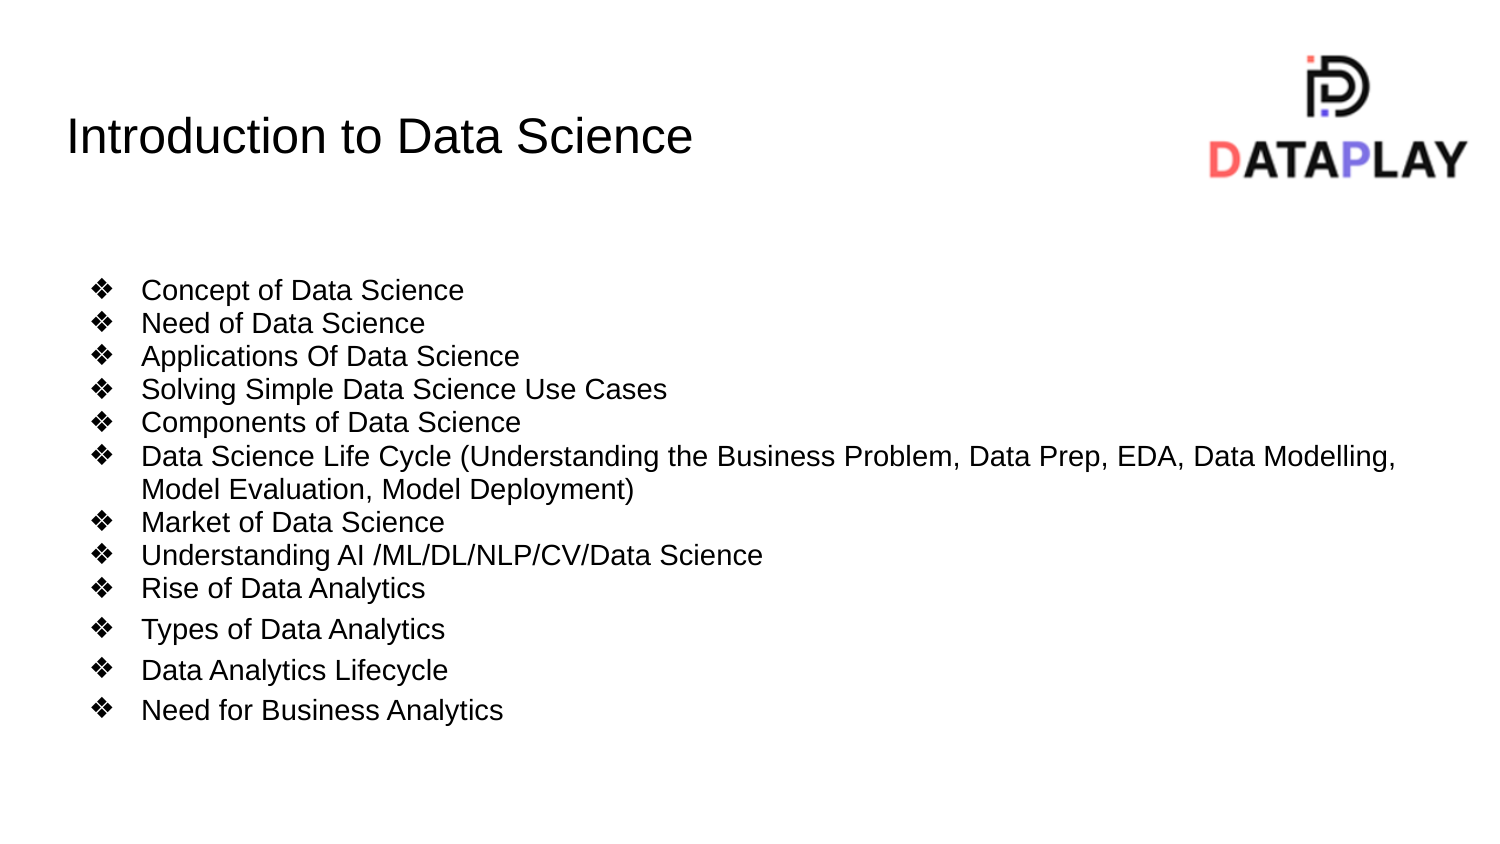

# Introduction to Data Science
Concept of Data Science
Need of Data Science
Applications Of Data Science
Solving Simple Data Science Use Cases
Components of Data Science
Data Science Life Cycle (Understanding the Business Problem, Data Prep, EDA, Data Modelling, Model Evaluation, Model Deployment)
Market of Data Science
Understanding AI /ML/DL/NLP/CV/Data Science
Rise of Data Analytics
Types of Data Analytics
Data Analytics Lifecycle
Need for Business Analytics